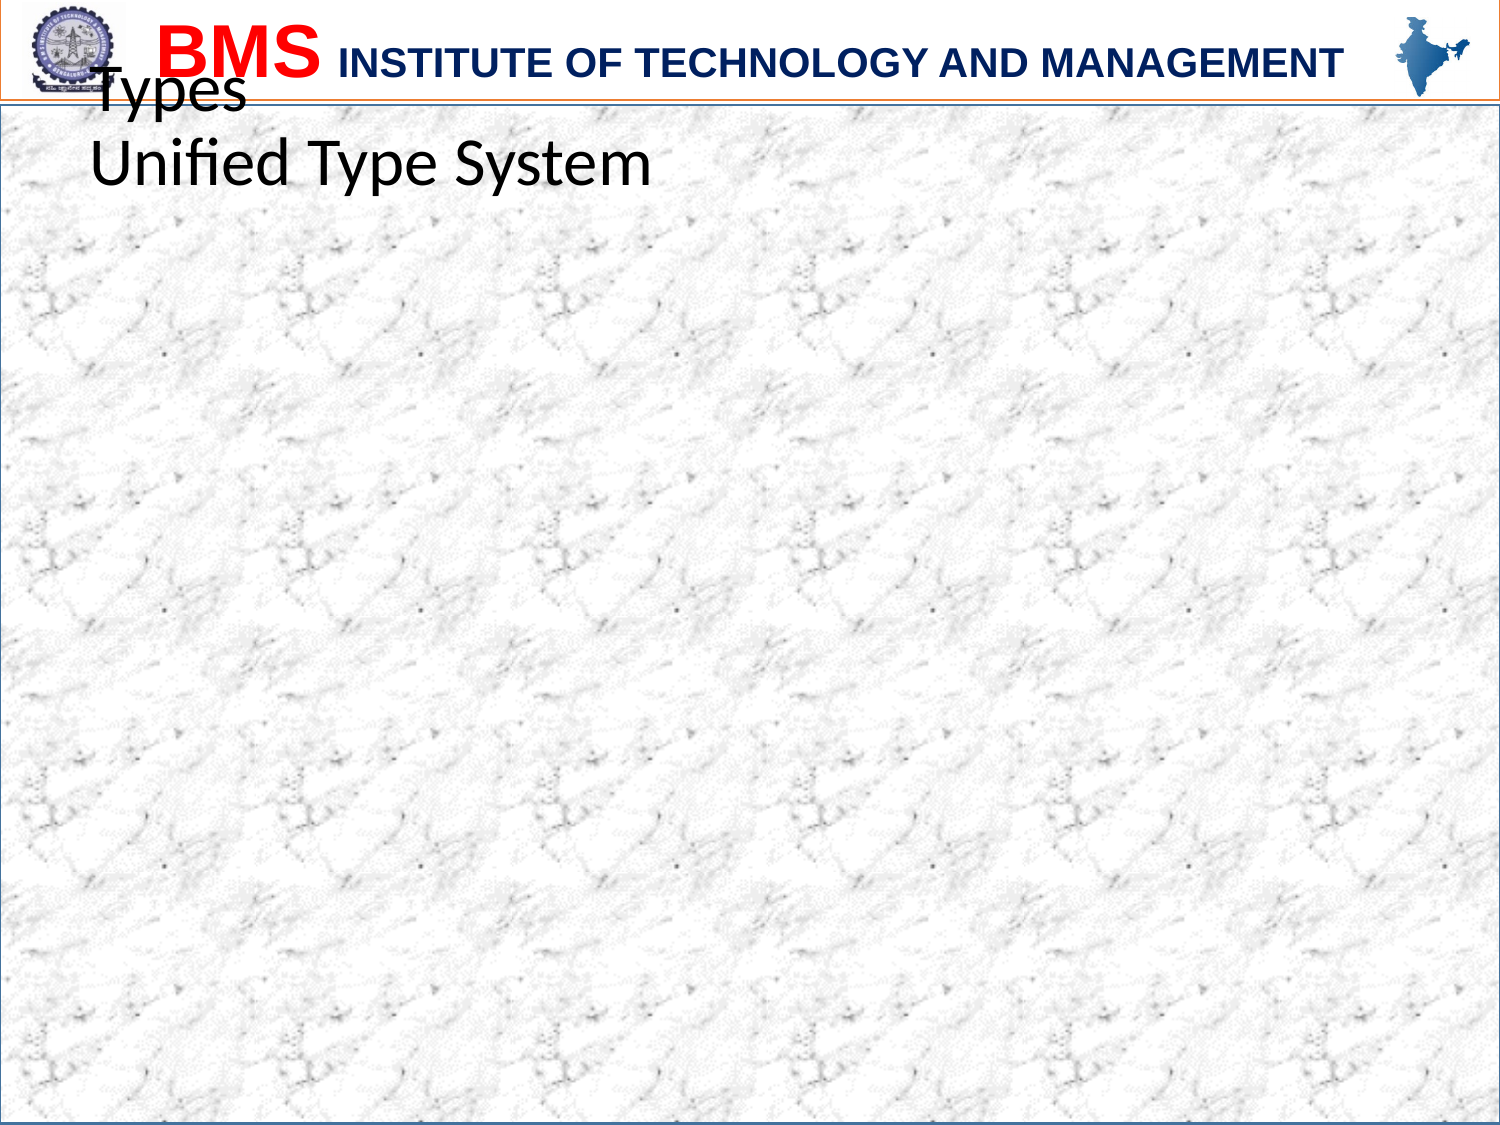

# Types Unified Type System
Benefits of value types
No heap allocation, less GC pressure
More efficient use of memory
Less reference indirection
Unified type system
No primitive/object dichotomy